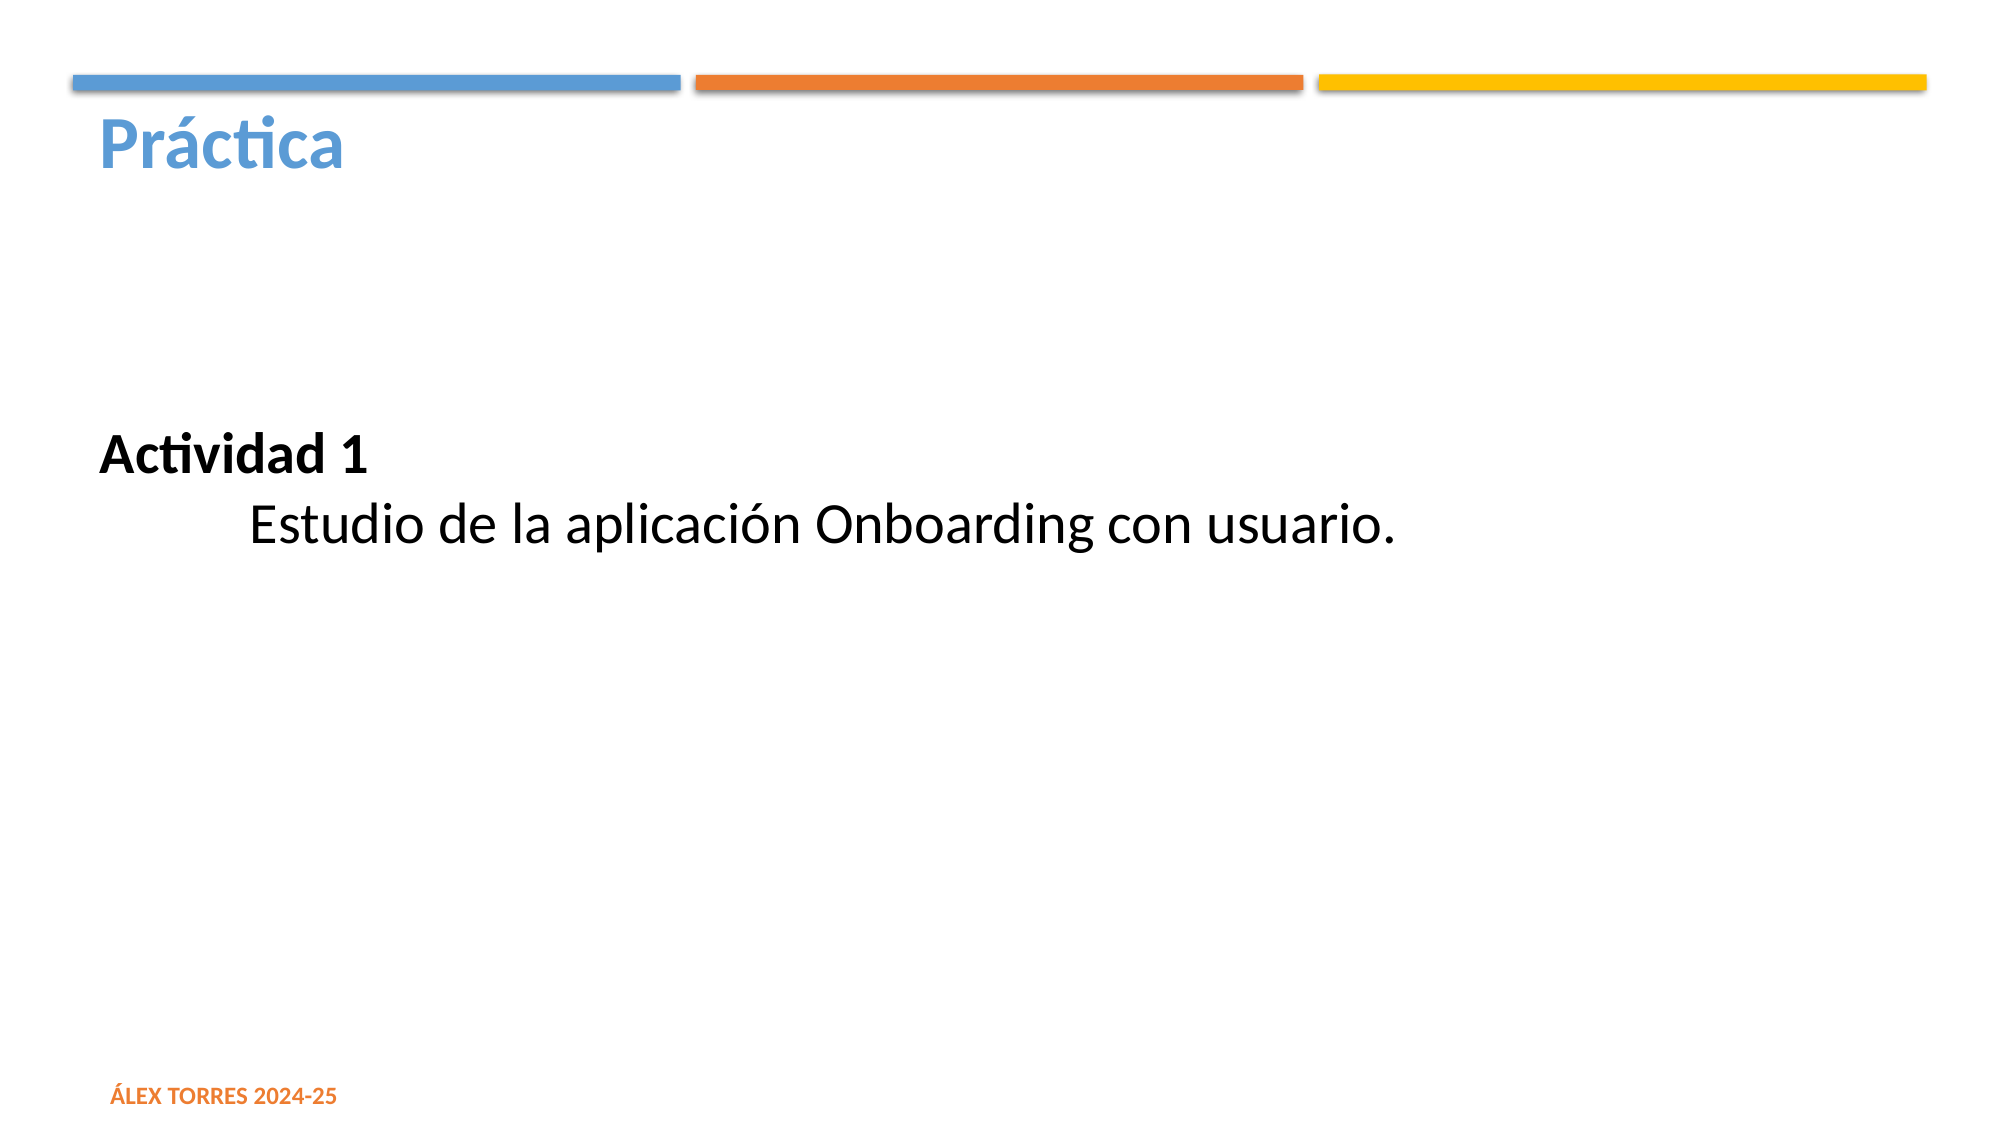

Práctica

Actividad 1
	Estudio de la aplicación Onboarding con usuario.